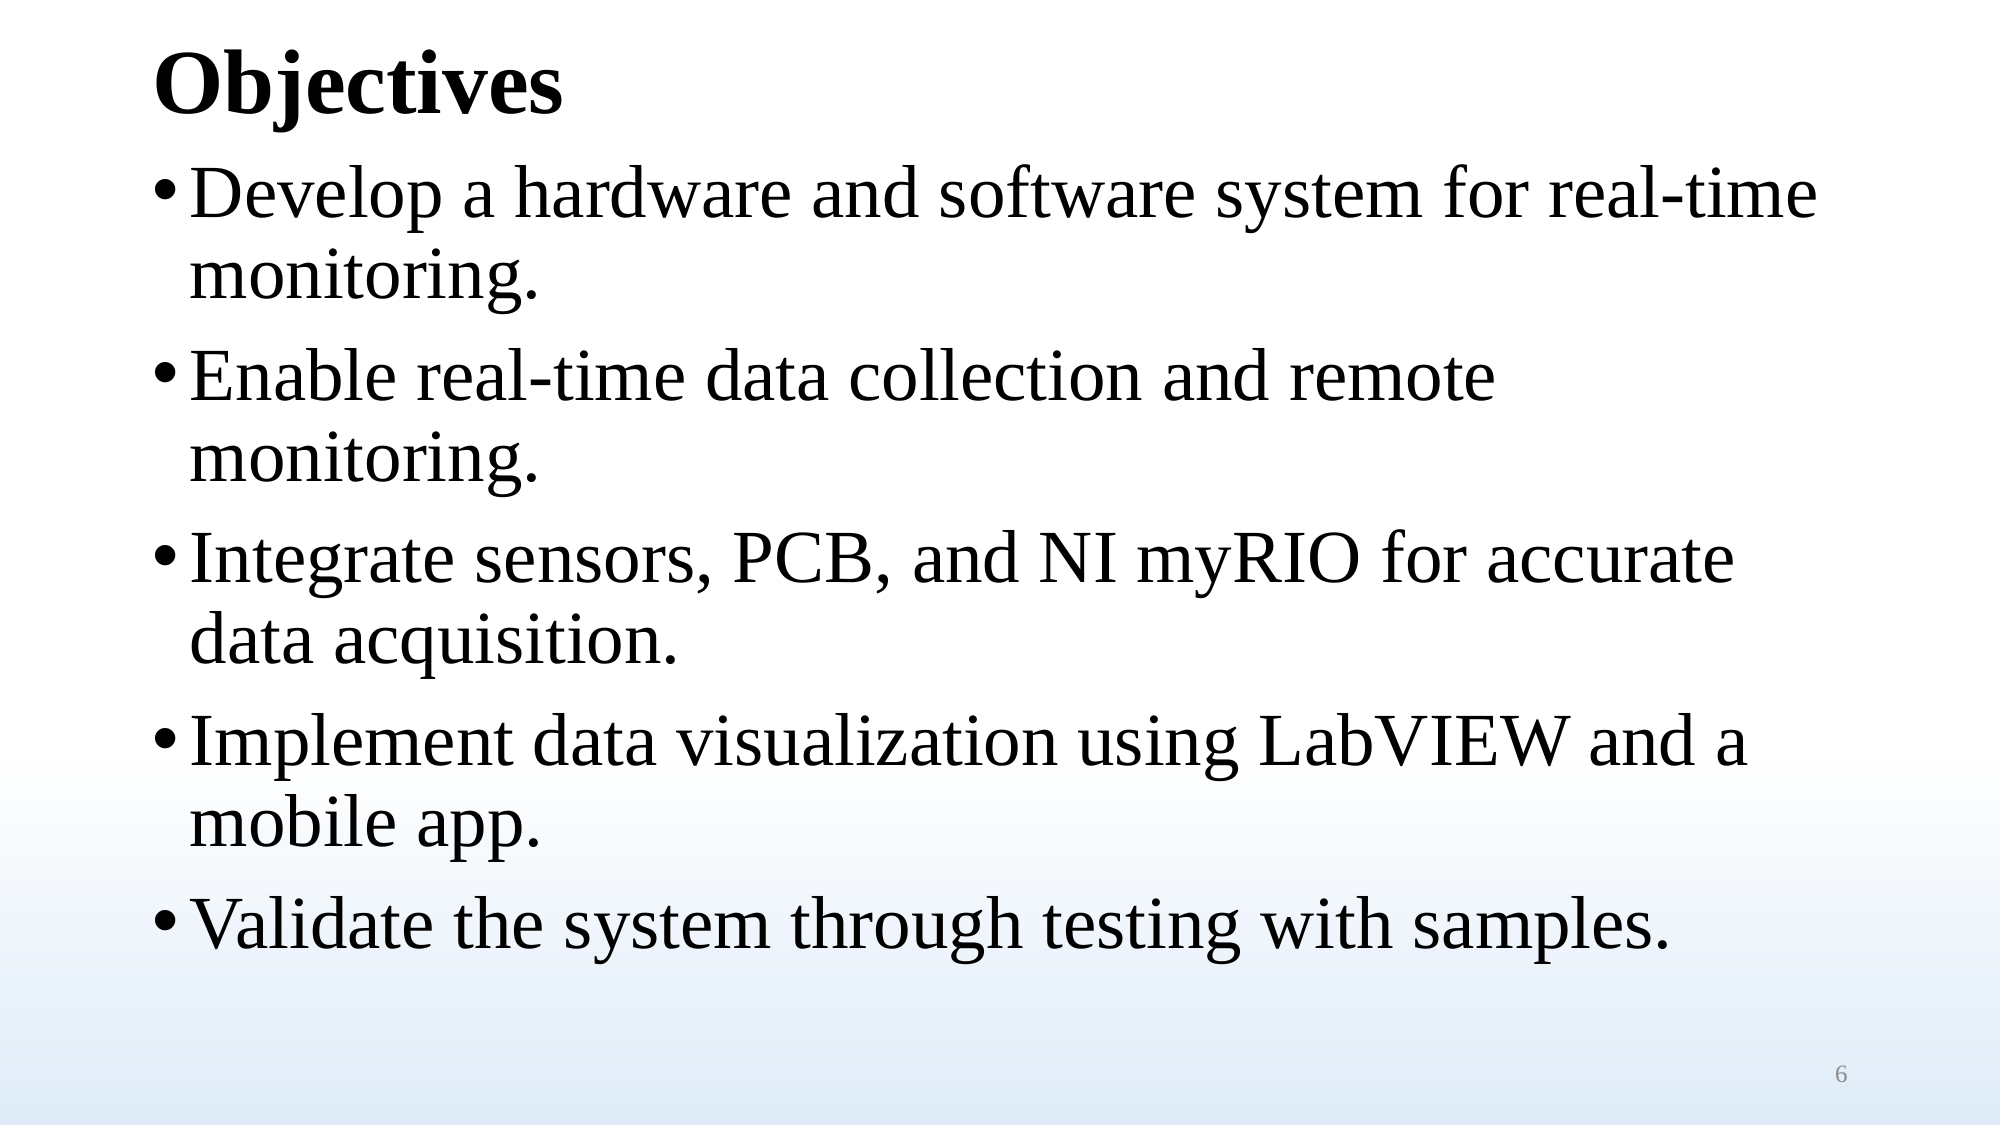

# Objectives
Develop a hardware and software system for real-time monitoring.
Enable real-time data collection and remote monitoring.
Integrate sensors, PCB, and NI myRIO for accurate data acquisition.
Implement data visualization using LabVIEW and a mobile app.
Validate the system through testing with samples.
6